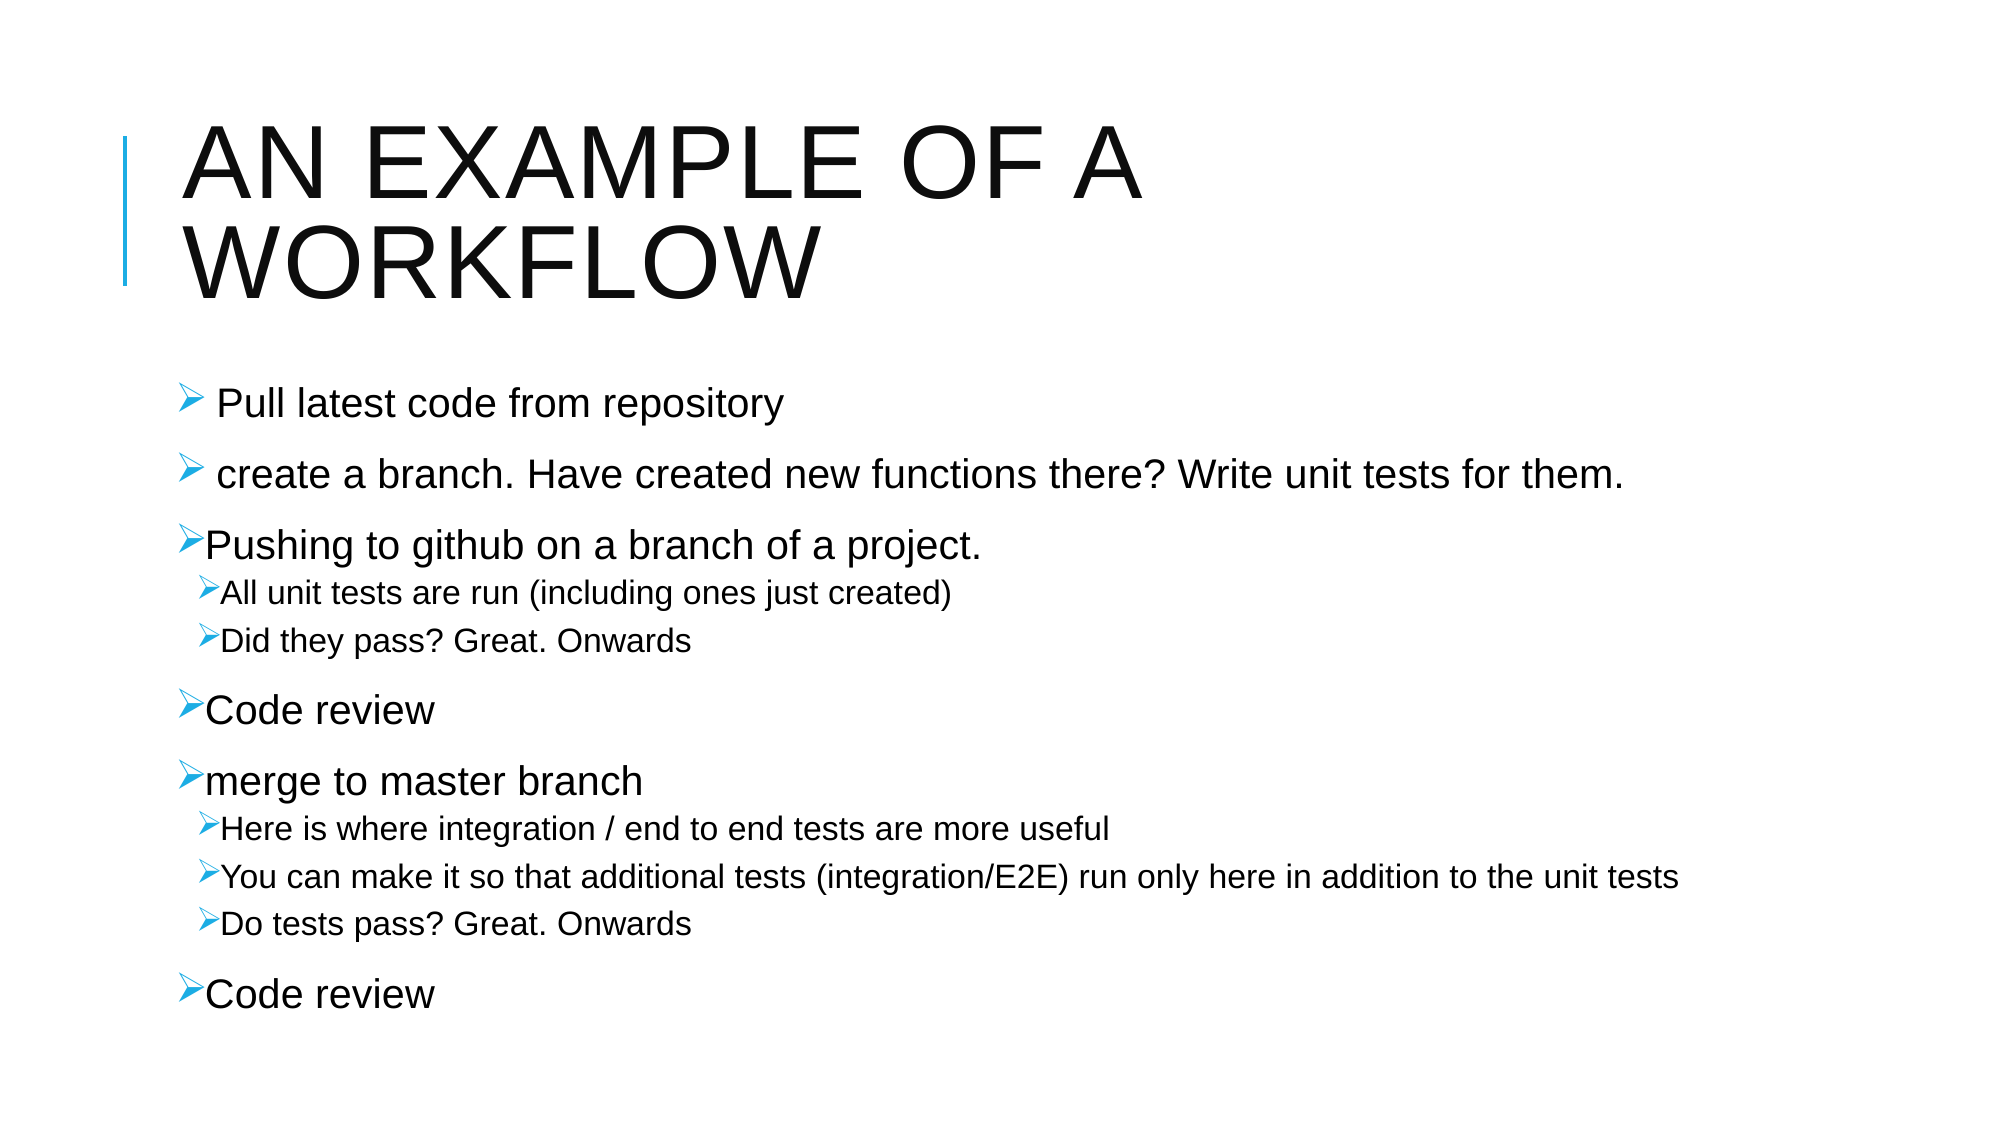

# An example of a workflow
 Pull latest code from repository
 create a branch. Have created new functions there? Write unit tests for them.
Pushing to github on a branch of a project.
All unit tests are run (including ones just created)
Did they pass? Great. Onwards
Code review
merge to master branch
Here is where integration / end to end tests are more useful
You can make it so that additional tests (integration/E2E) run only here in addition to the unit tests
Do tests pass? Great. Onwards
Code review